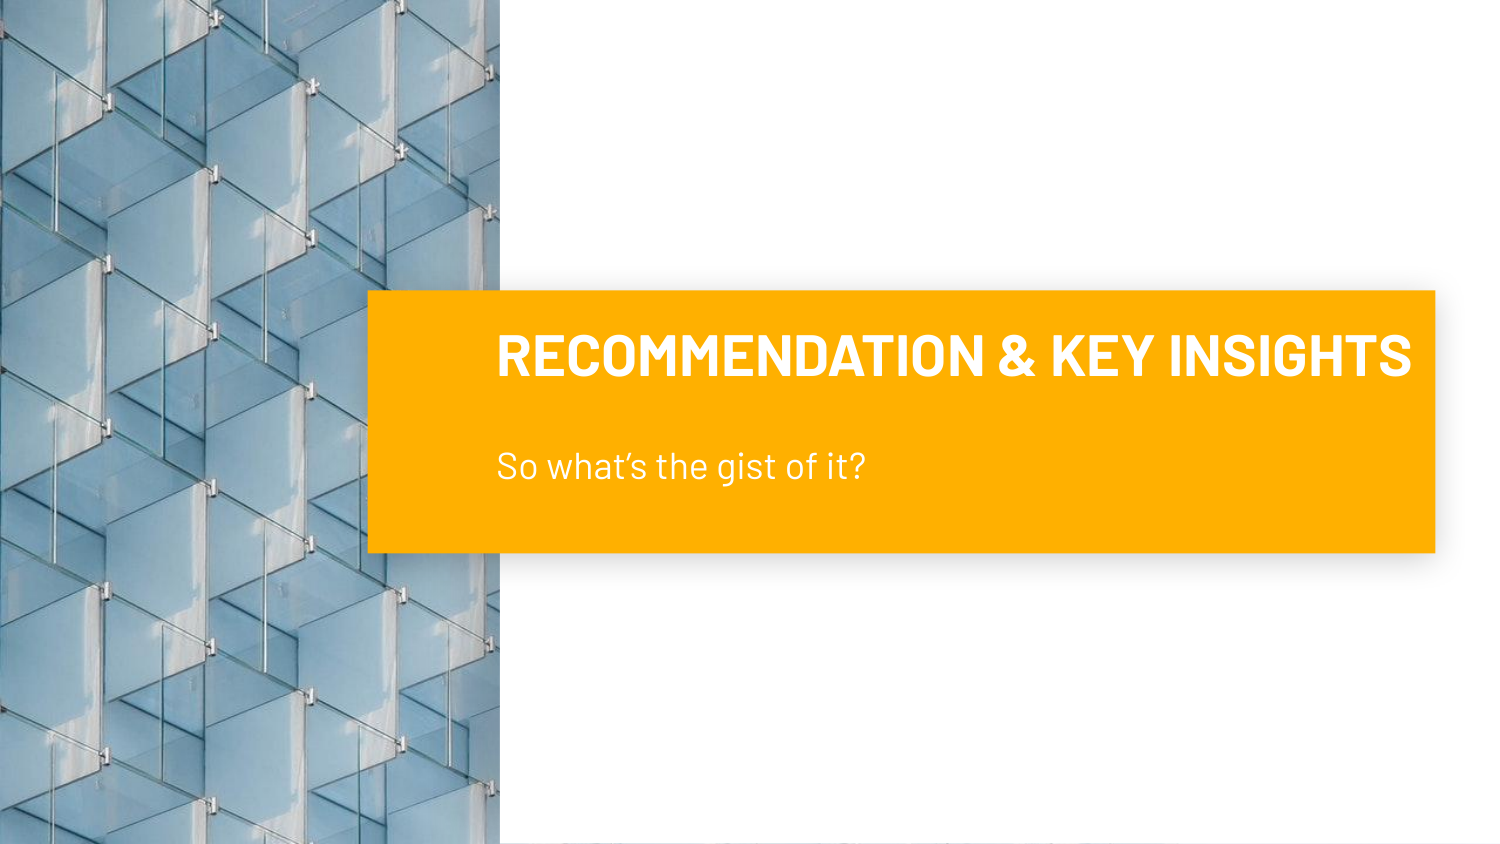

# RECOMMENDATION & KEY INSIGHTS
So what’s the gist of it?